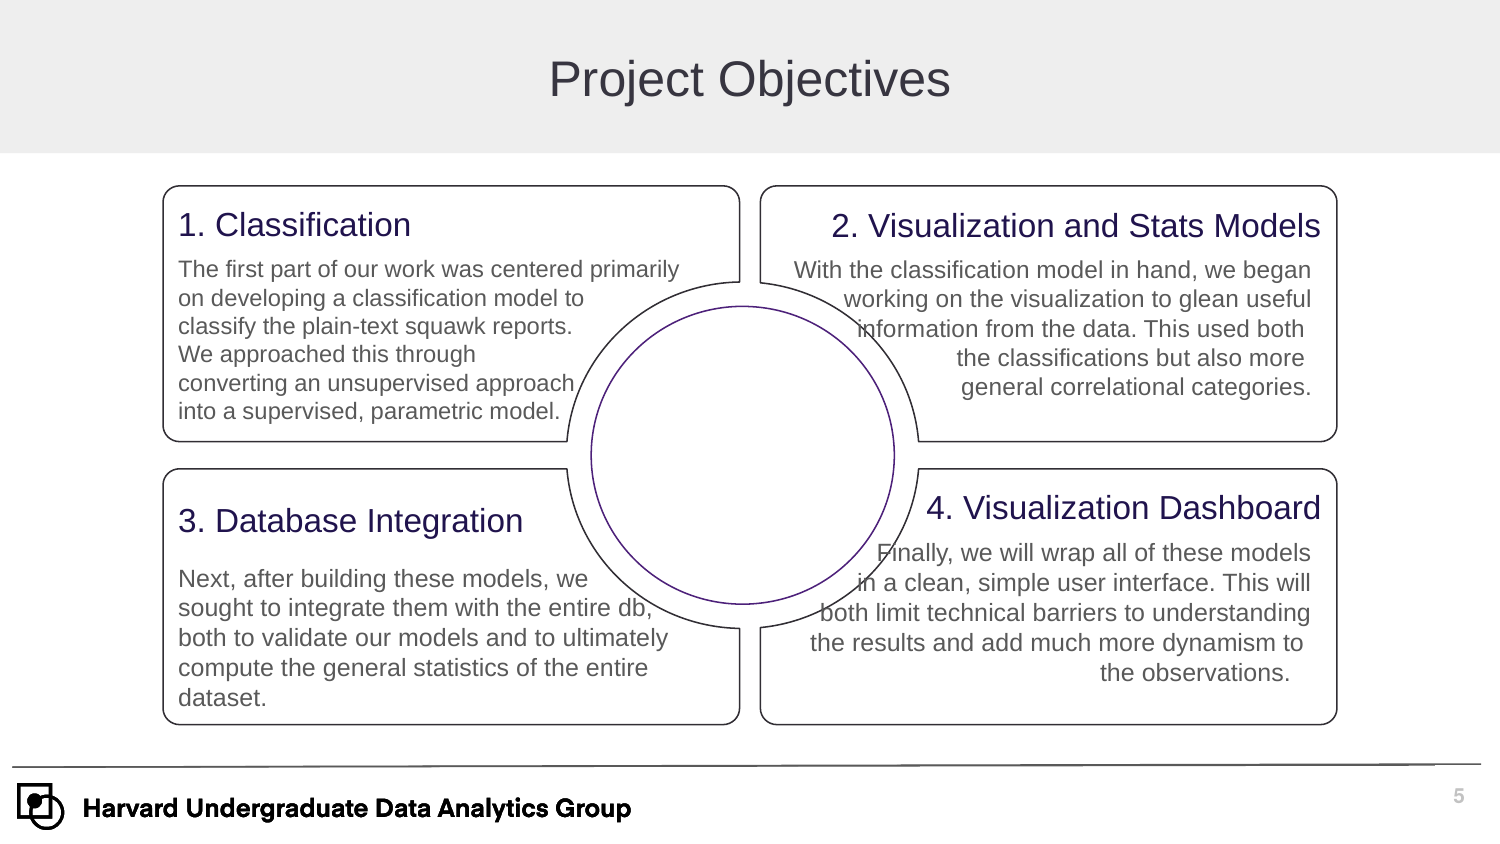

# Project Objectives
1. Classification
2. Visualization and Stats Models
The first part of our work was centered primarily on developing a classification model to
classify the plain-text squawk reports.
We approached this through
converting an unsupervised approach
into a supervised, parametric model.
With the classification model in hand, we began working on the visualization to glean useful
information from the data. This used both
the classifications but also more
general correlational categories.
4. Visualization Dashboard
3. Database Integration
Finally, we will wrap all of these models
in a clean, simple user interface. This will
both limit technical barriers to understanding
the results and add much more dynamism to
the observations.
Next, after building these models, we
sought to integrate them with the entire db,
both to validate our models and to ultimately compute the general statistics of the entire dataset.
5